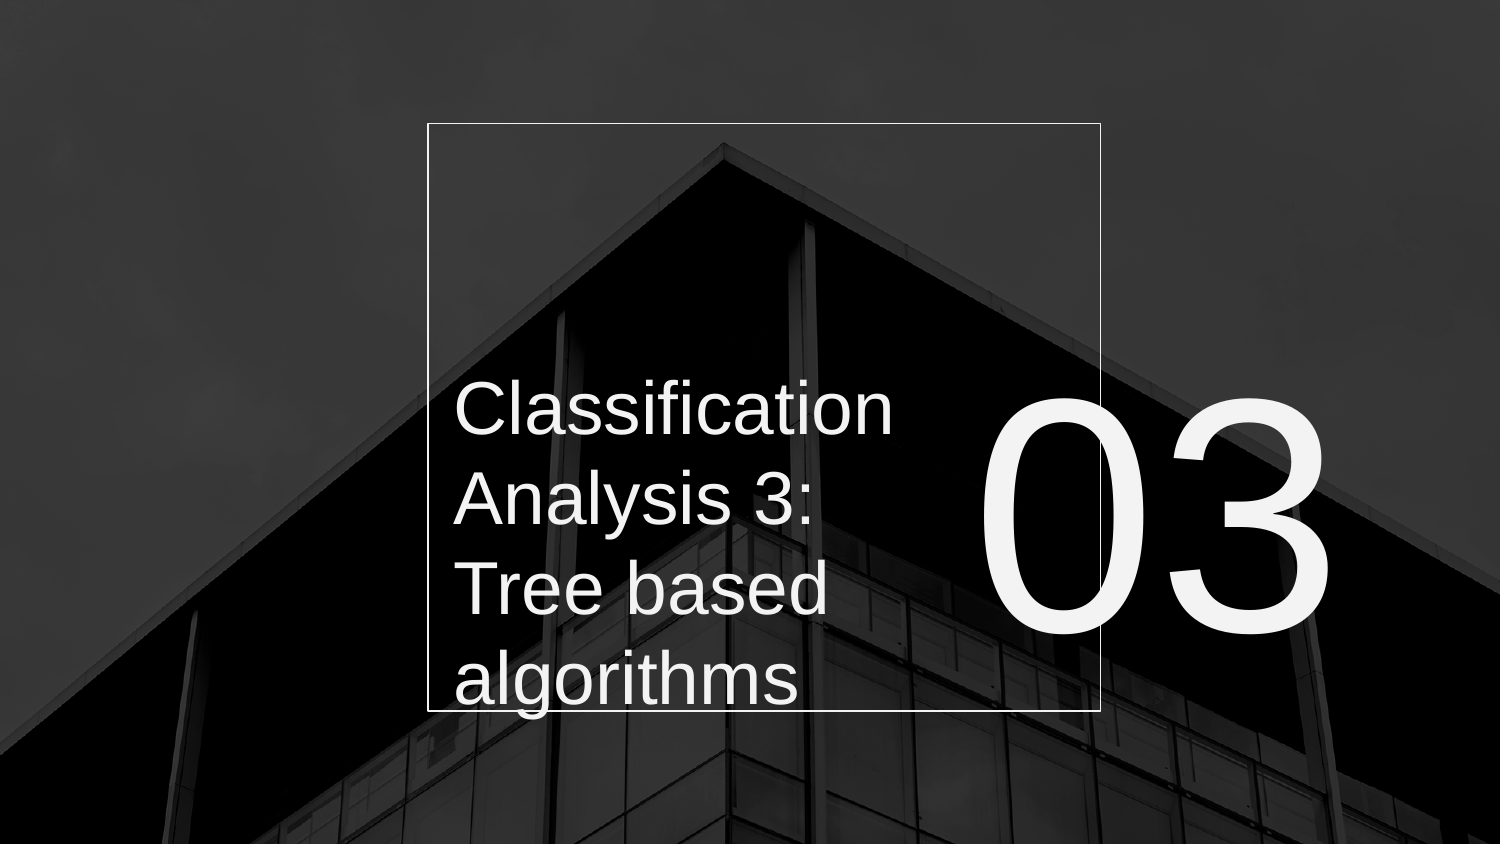

# Classification Analysis 3:
Tree based algorithms
03